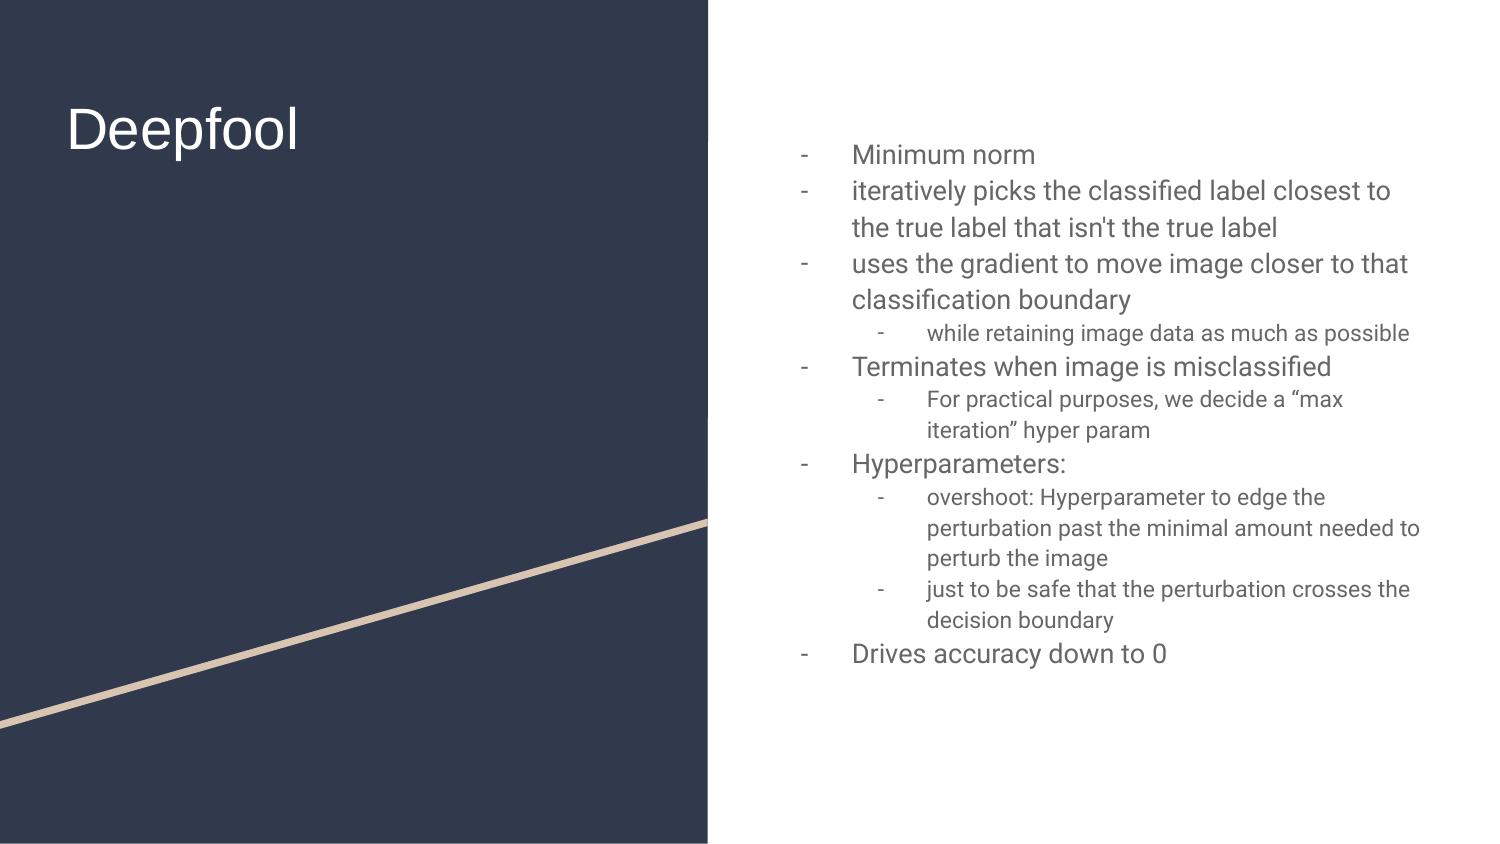

# Deepfool
Minimum norm
iteratively picks the classified label closest to the true label that isn't the true label
uses the gradient to move image closer to that classification boundary
while retaining image data as much as possible
Terminates when image is misclassified
For practical purposes, we decide a “max iteration” hyper param
Hyperparameters:
overshoot: Hyperparameter to edge the perturbation past the minimal amount needed to perturb the image
just to be safe that the perturbation crosses the decision boundary
Drives accuracy down to 0